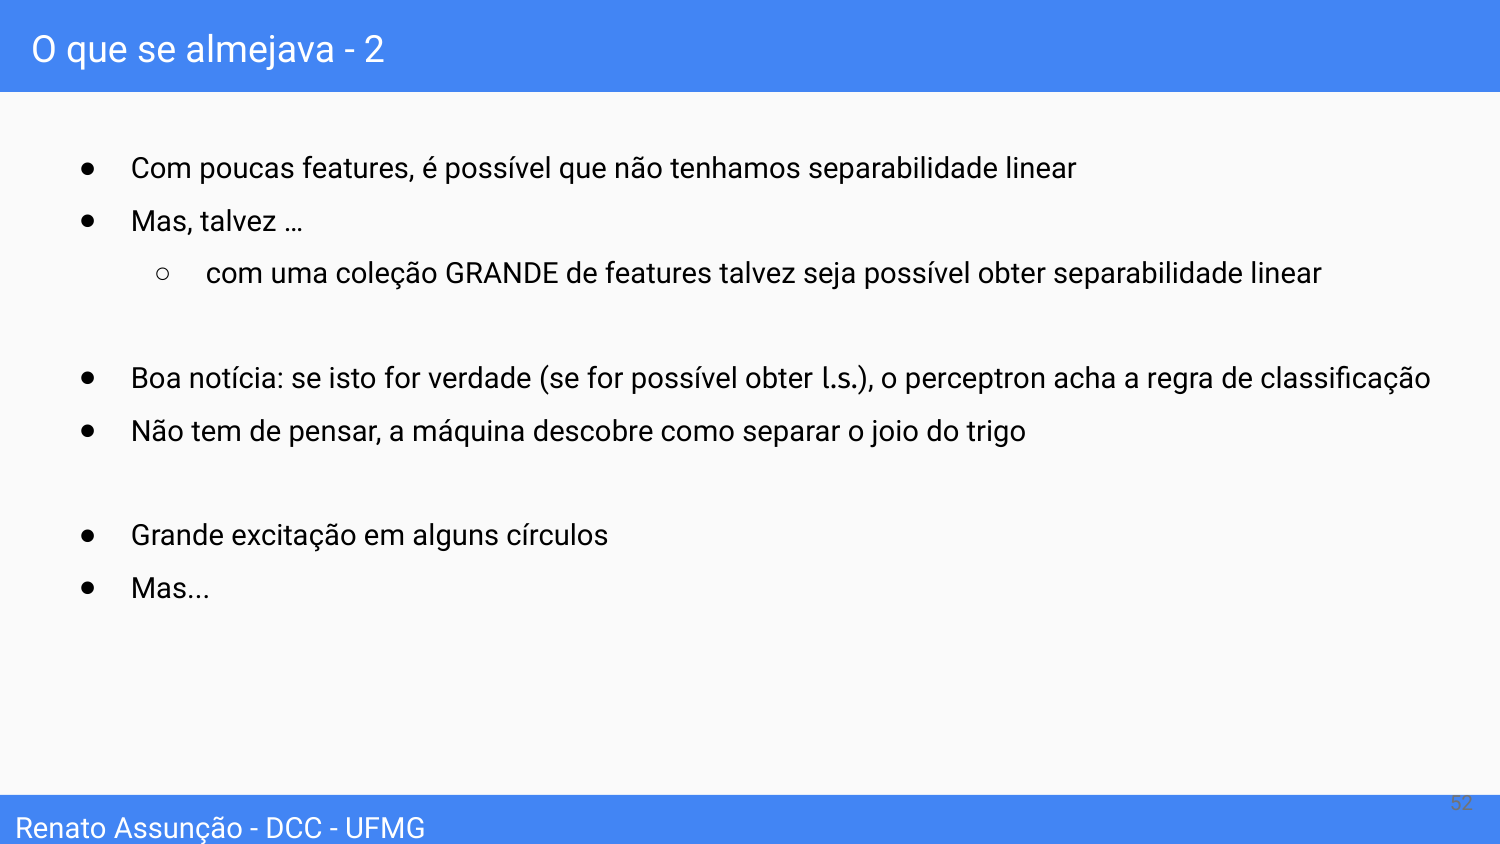

# O que se almejava - 2
Com poucas features, é possível que não tenhamos separabilidade linear
Mas, talvez …
com uma coleção GRANDE de features talvez seja possível obter separabilidade linear

Boa notícia: se isto for verdade (se for possível obter l.s.), o perceptron acha a regra de classificação
Não tem de pensar, a máquina descobre como separar o joio do trigo

Grande excitação em alguns círculos
Mas...
52